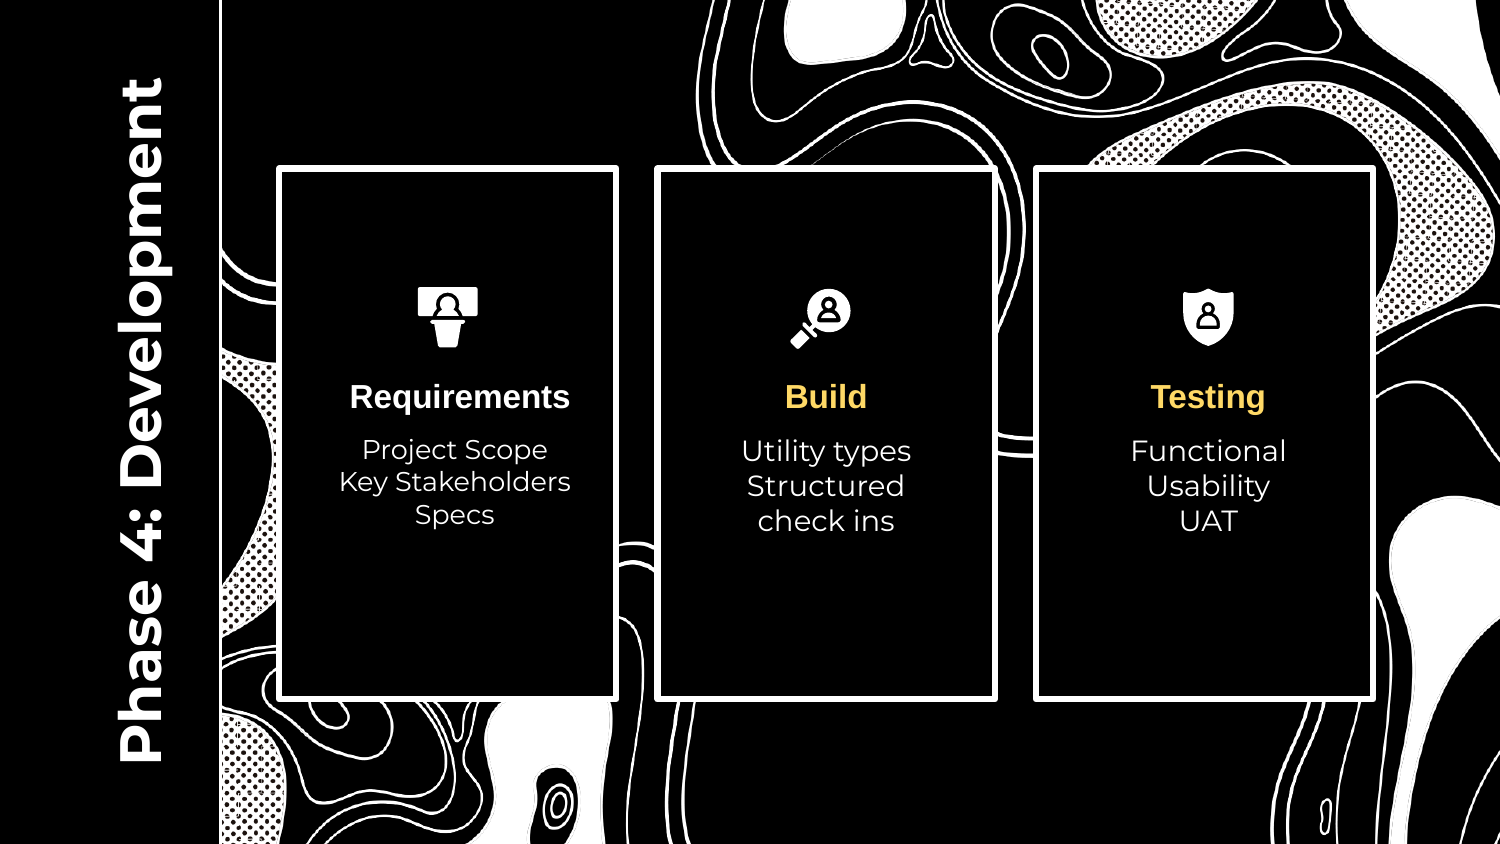

Requirements
Build
Testing
# Phase 4: Development
Project Scope
Key Stakeholders
Specs

Utility types
Structured check ins
Functional
Usability
UAT